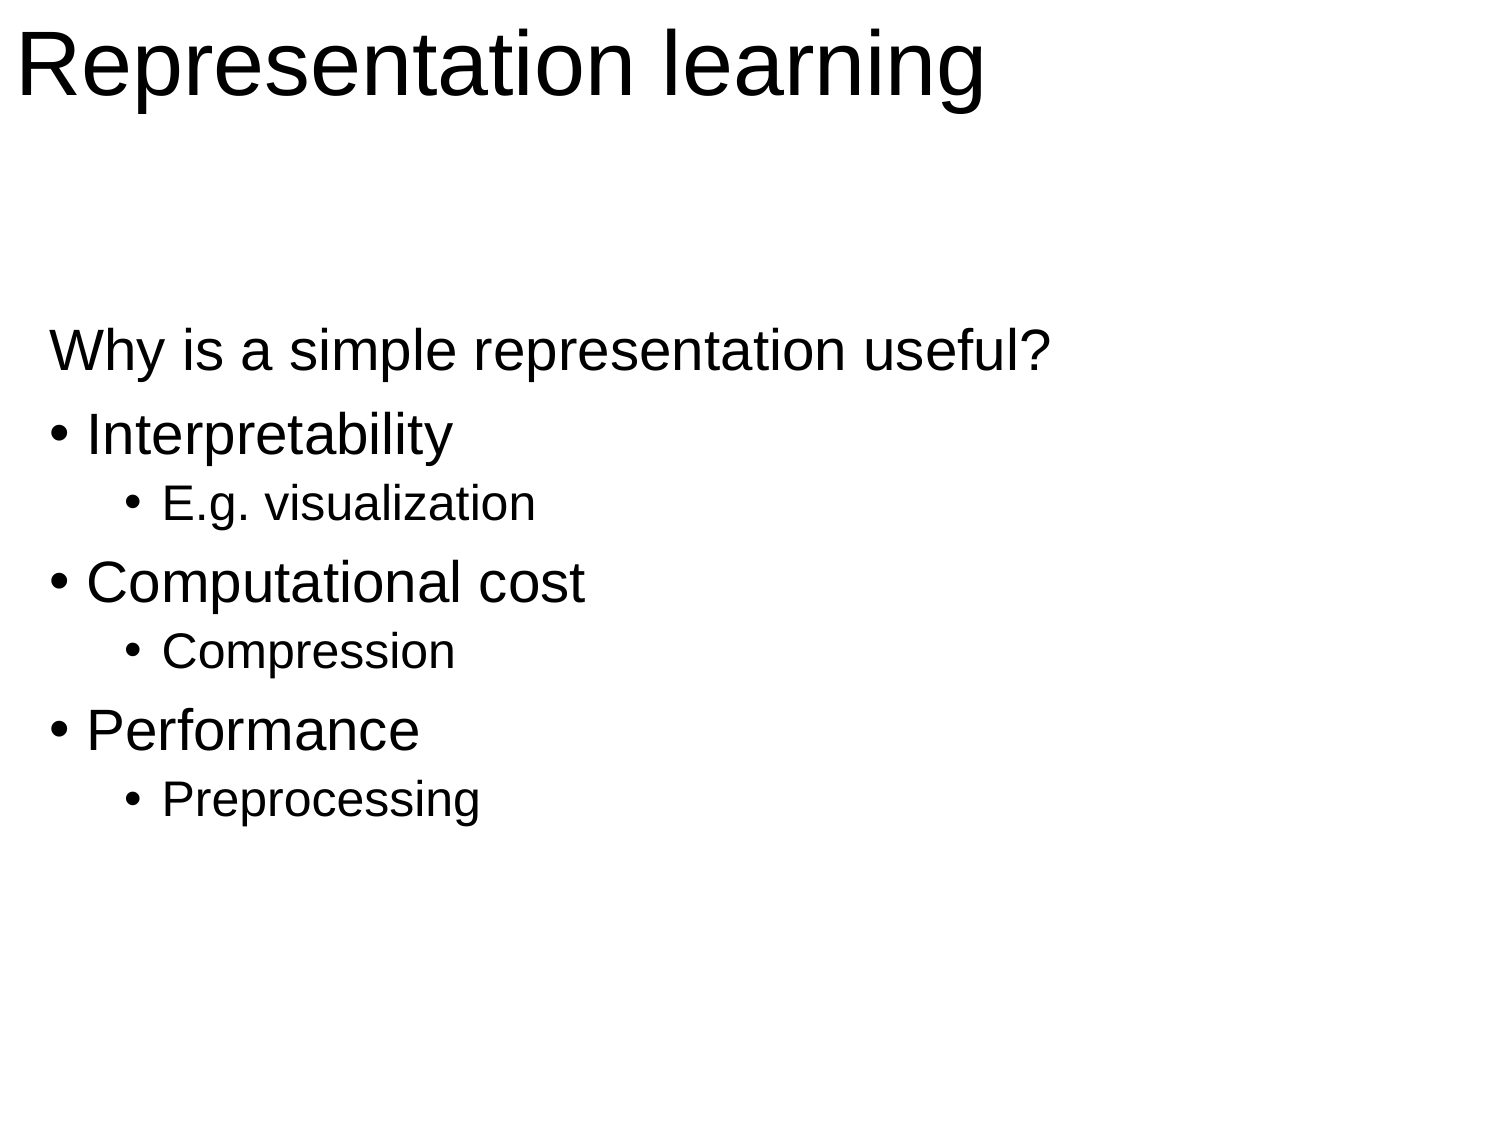

# Representation learning
Why is a simple representation useful?
Interpretability
E.g. visualization
Computational cost
Compression
Performance
Preprocessing